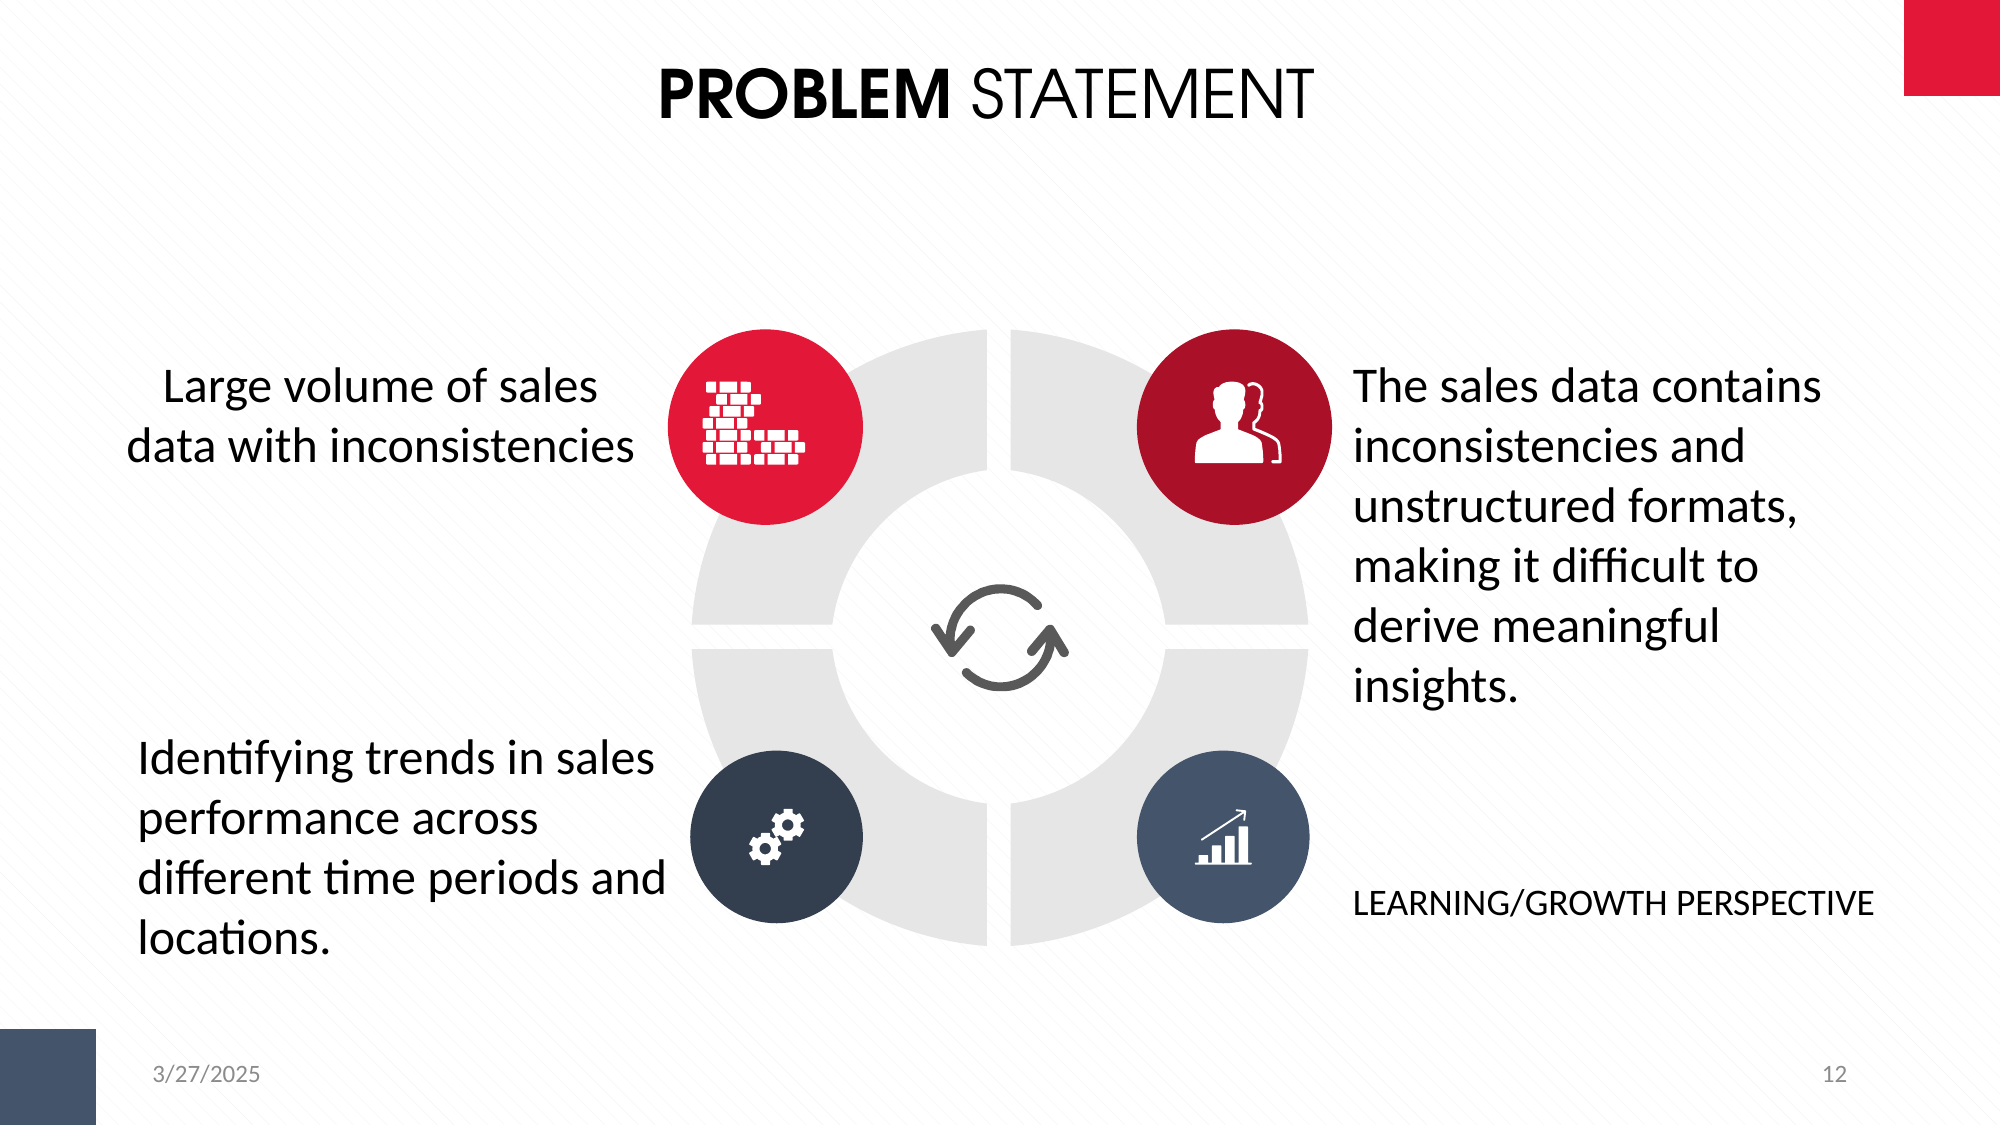

PROBLEM STATEMENT

Large volume of sales data with inconsistencies
The sales data contains inconsistencies and unstructured formats, making it difficult to derive meaningful insights.
Identifying trends in sales performance across different time periods and locations.
LEARNING/GROWTH PERSPECTIVE

3/27/2025
12